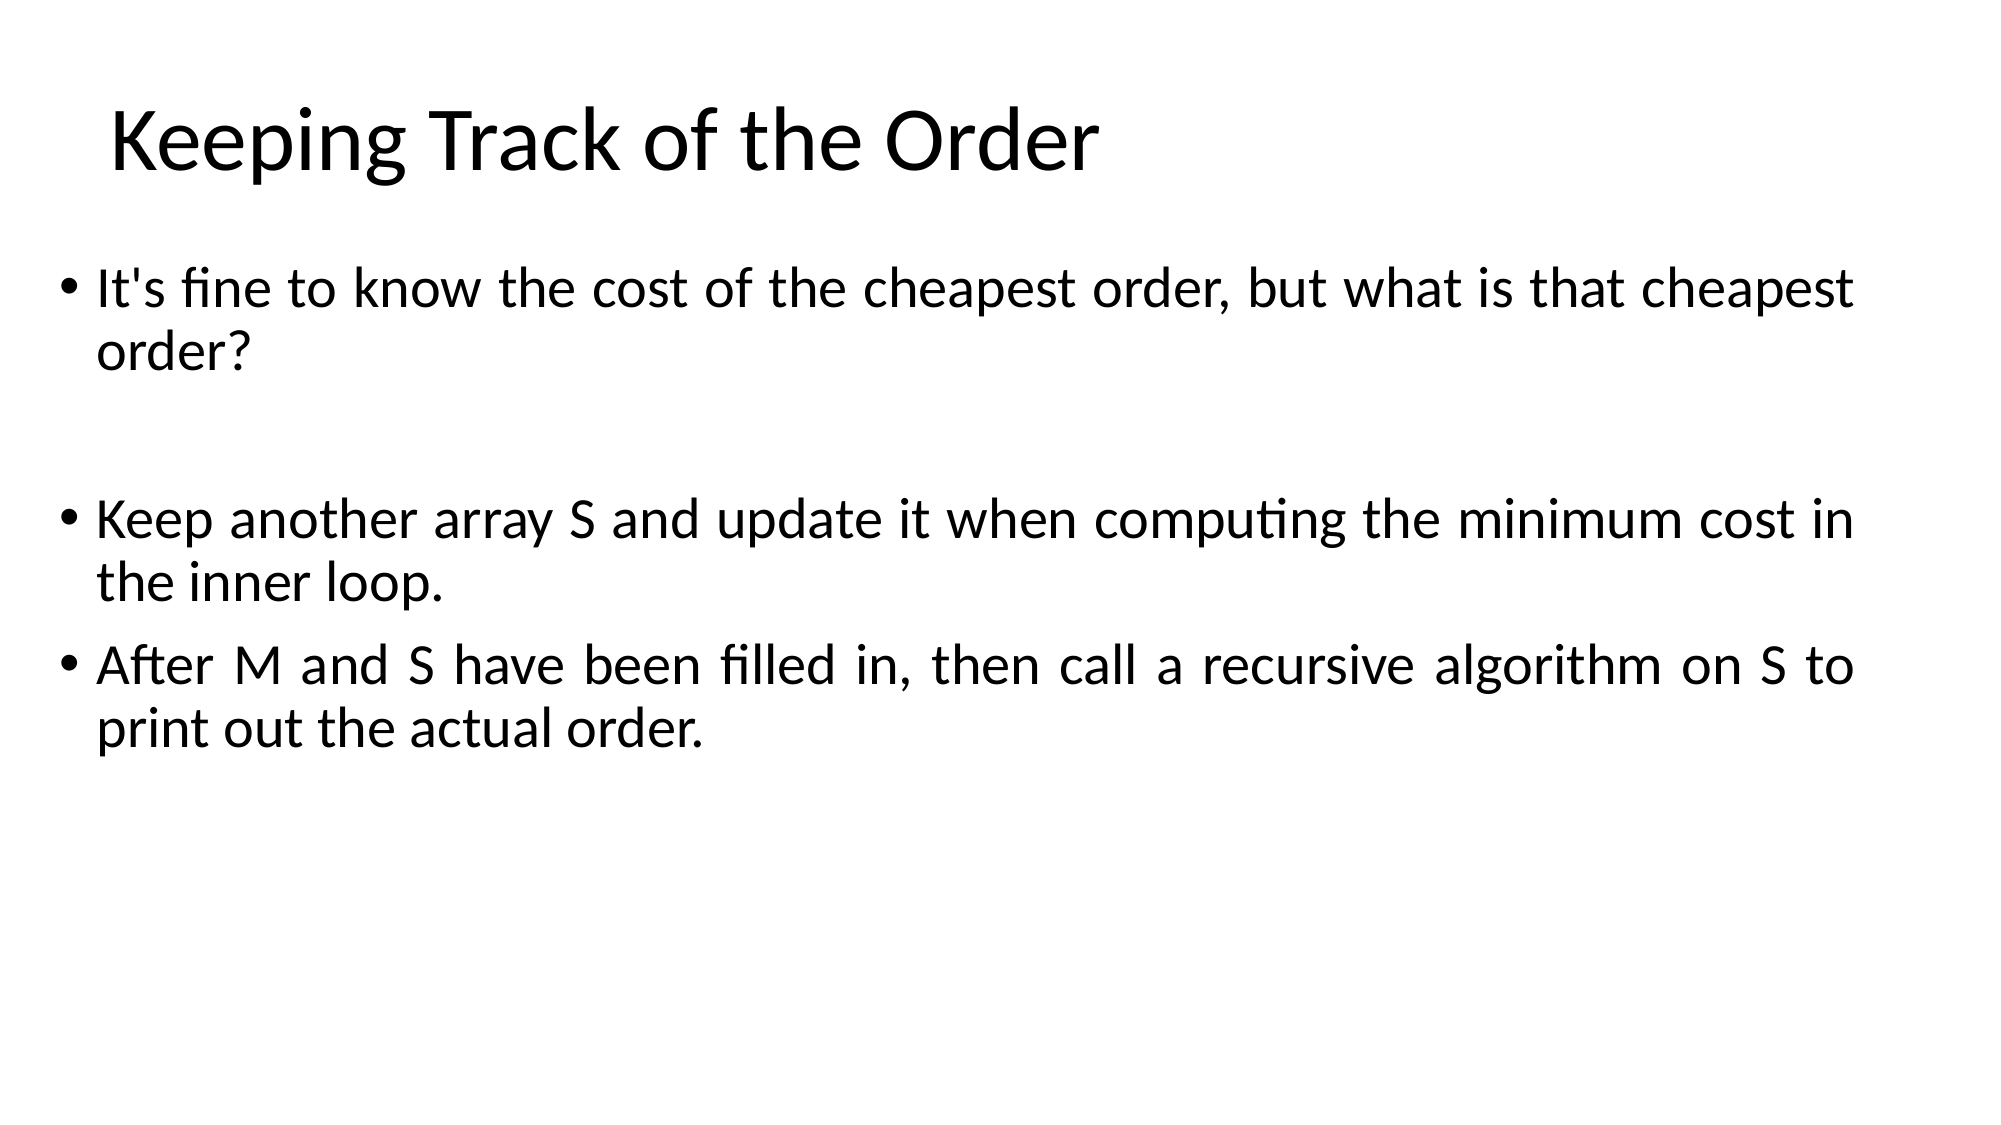

# Keeping Track of the Order
It's fine to know the cost of the cheapest order, but what is that cheapest order?

Keep another array S and update it when computing the minimum cost in the inner loop.
After M and S have been filled in, then call a recursive algorithm on S to print out the actual order.